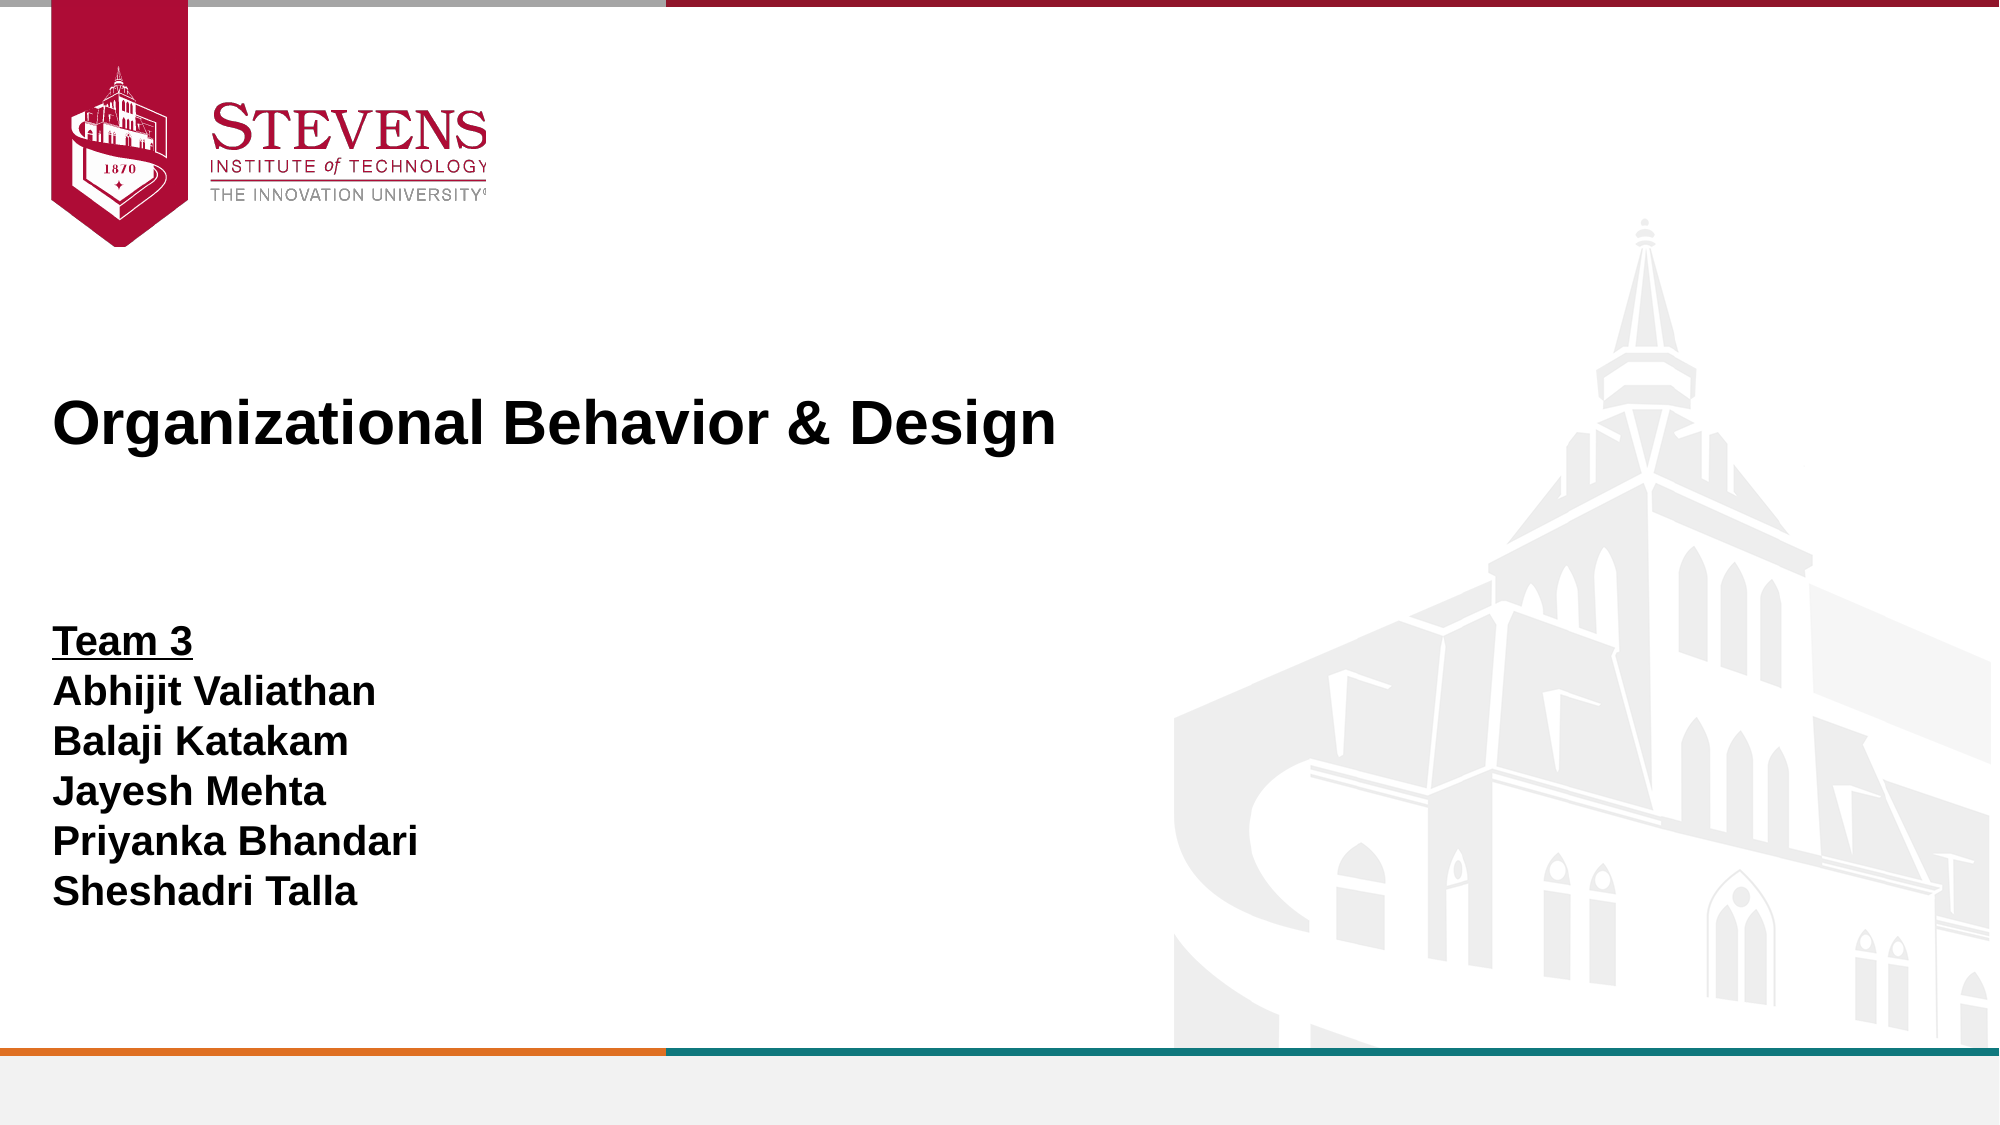

Organizational Behavior & Design
Team 3
Abhijit Valiathan
Balaji Katakam
Jayesh Mehta
Priyanka Bhandari
Sheshadri Talla